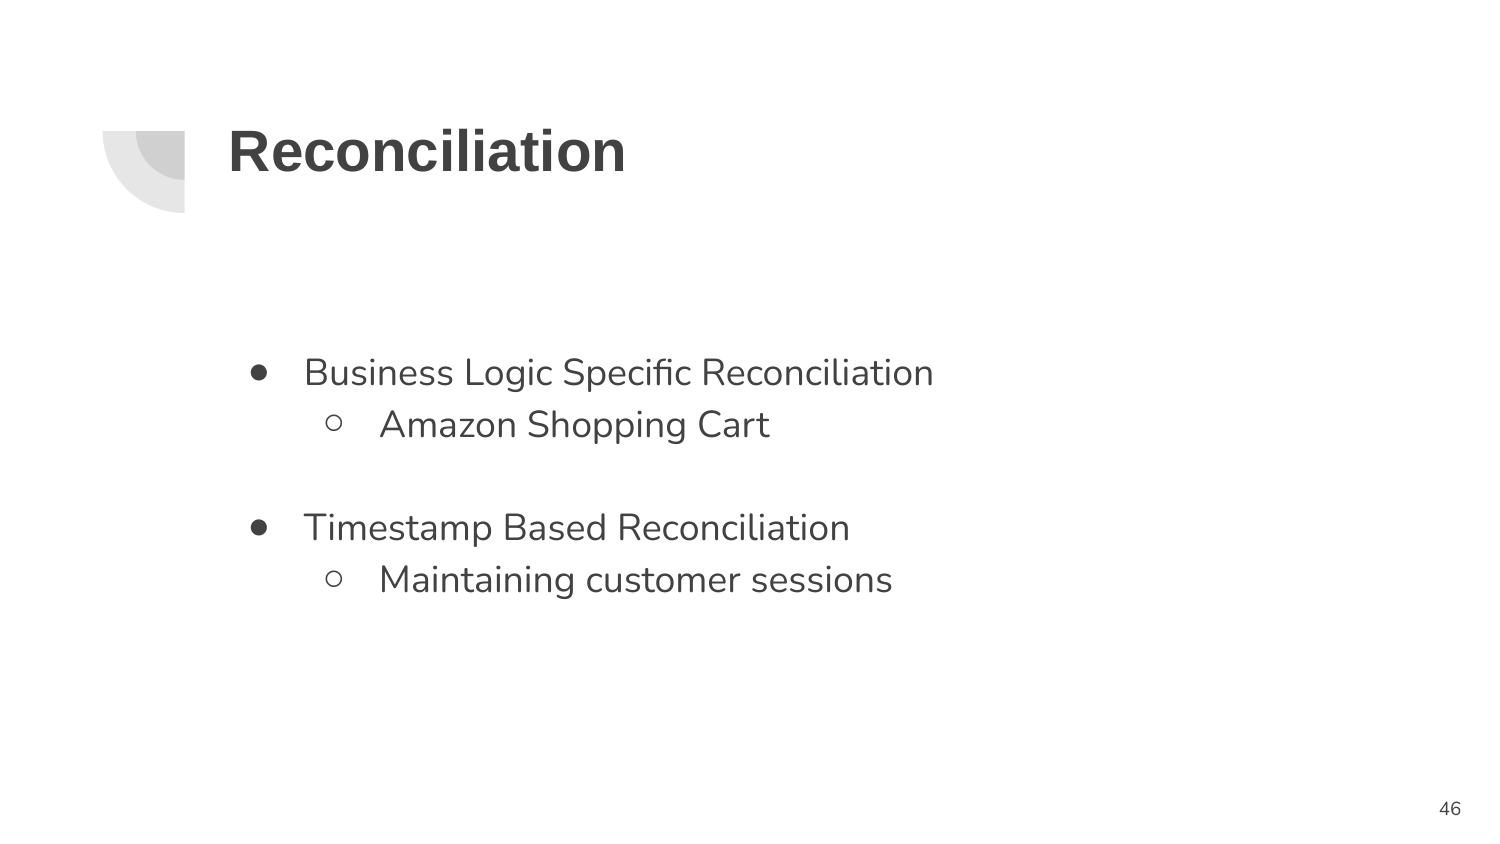

# Reconciliation
Business Logic Specific Reconciliation
Amazon Shopping Cart
Timestamp Based Reconciliation
Maintaining customer sessions
46